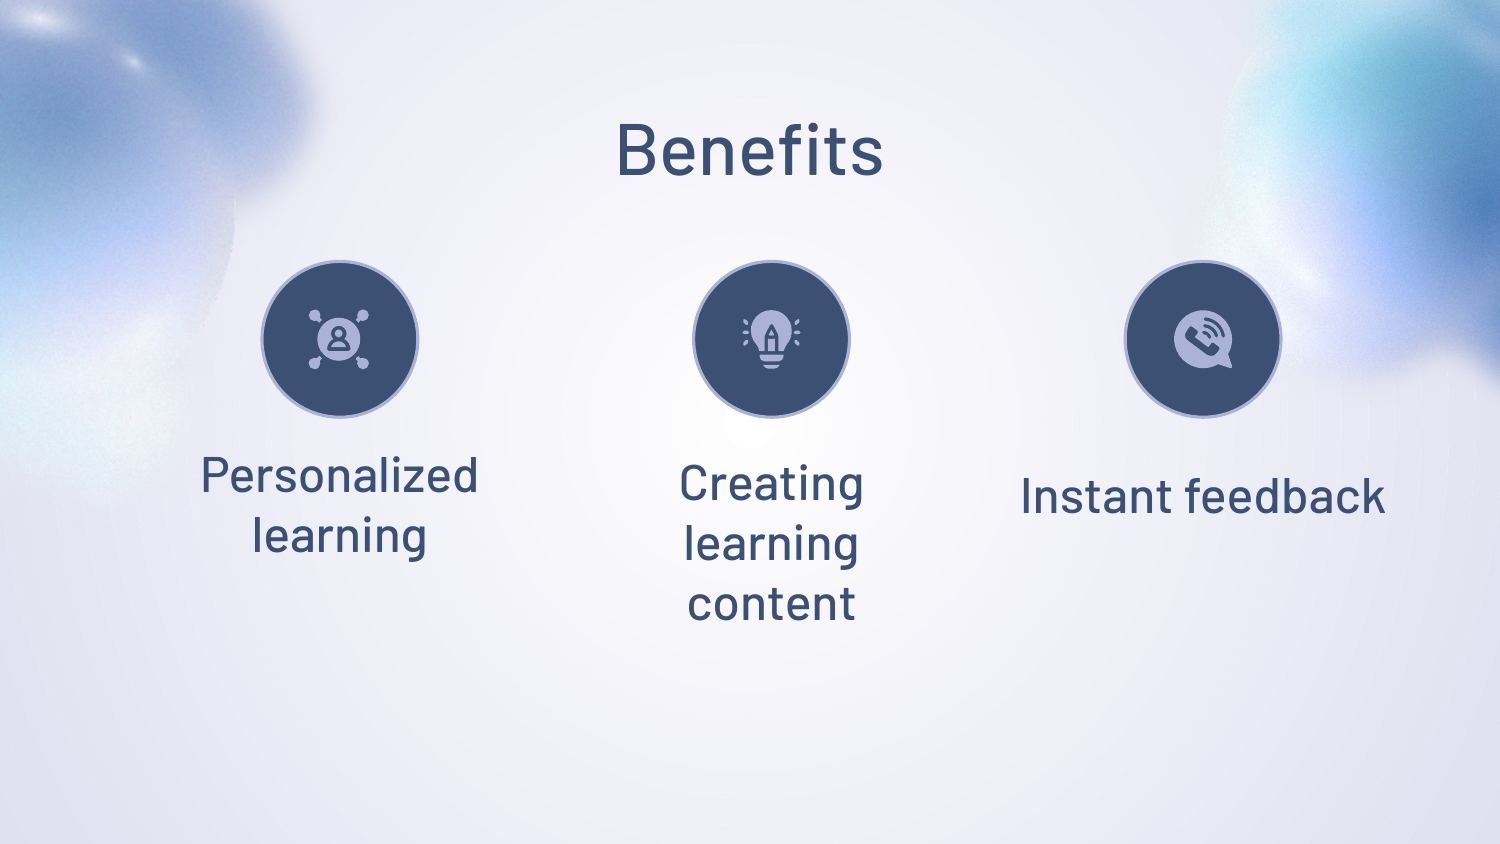

# Benefits

Personalized learning
Creating learning content
Instant feedback